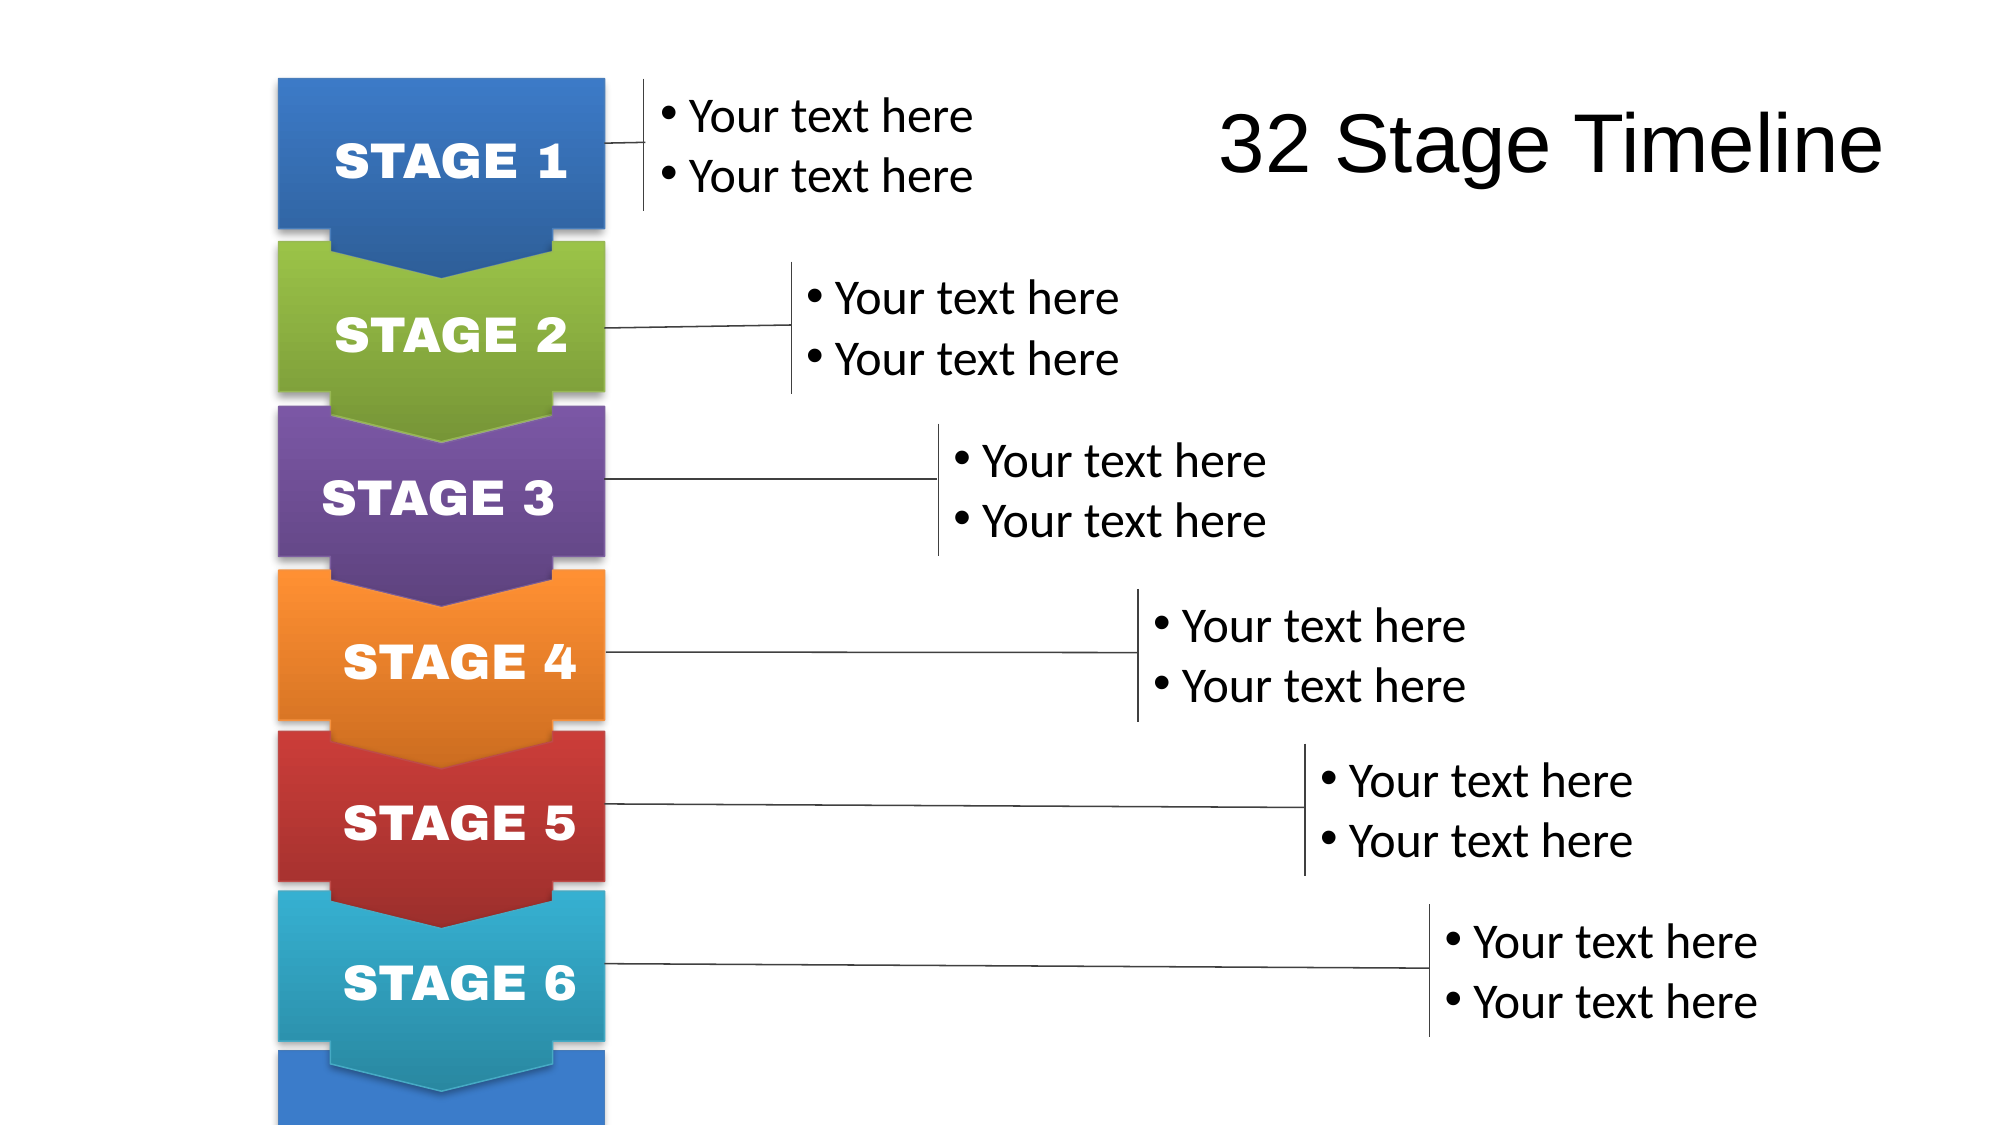

# 32 Stage Timeline
 Your text here
 Your text here

STAGE 1

 Your text here
 Your text here
STAGE 2

 Your text here
 Your text here
STAGE 3

 Your text here
 Your text here
STAGE 4

 Your text here
 Your text here
STAGE 5

 Your text here
 Your text here
STAGE 6